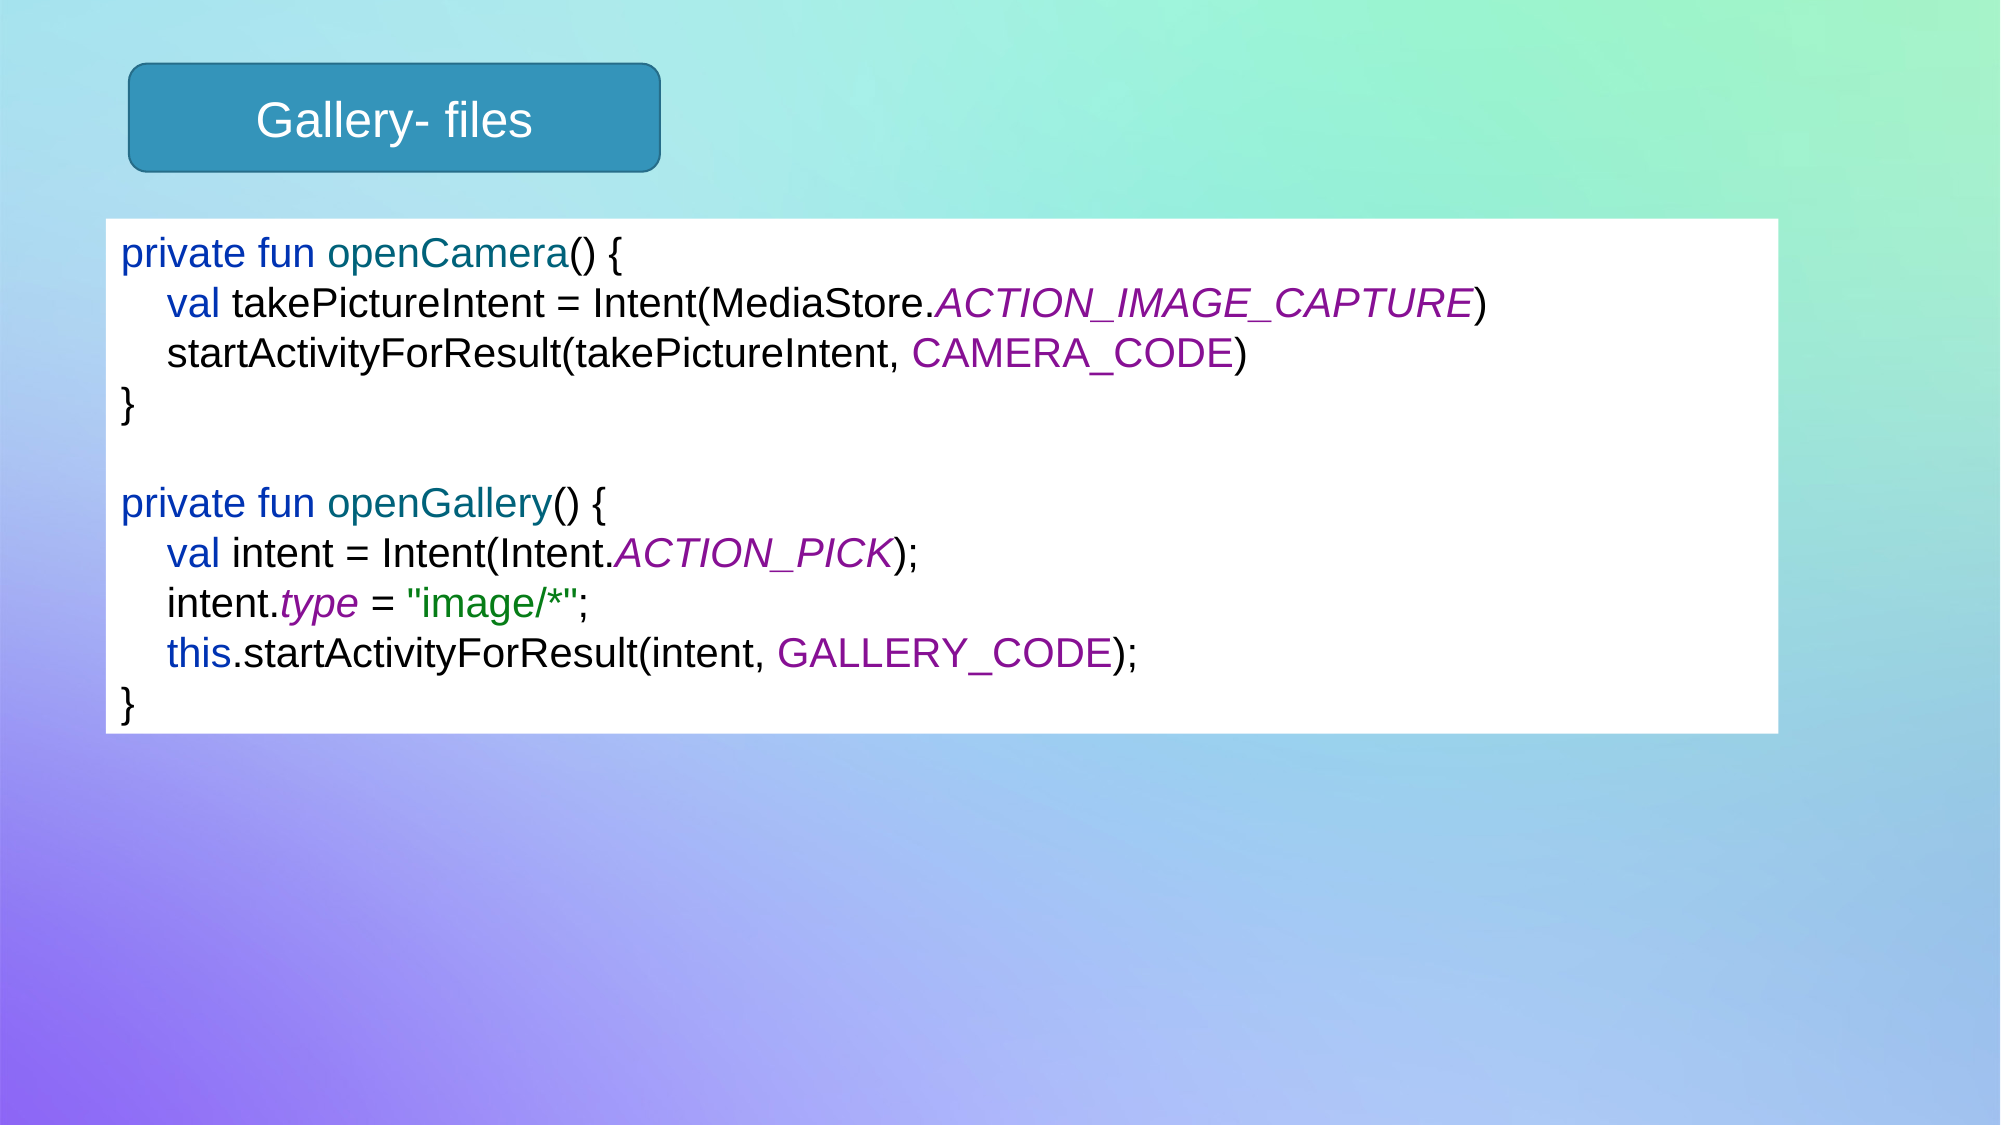

Gallery- files
private fun openCamera() {
    val takePictureIntent = Intent(MediaStore.ACTION_IMAGE_CAPTURE)
    startActivityForResult(takePictureIntent, CAMERA_CODE)
}
private fun openGallery() {
    val intent = Intent(Intent.ACTION_PICK);
    intent.type = "image/*";
    this.startActivityForResult(intent, GALLERY_CODE);
}